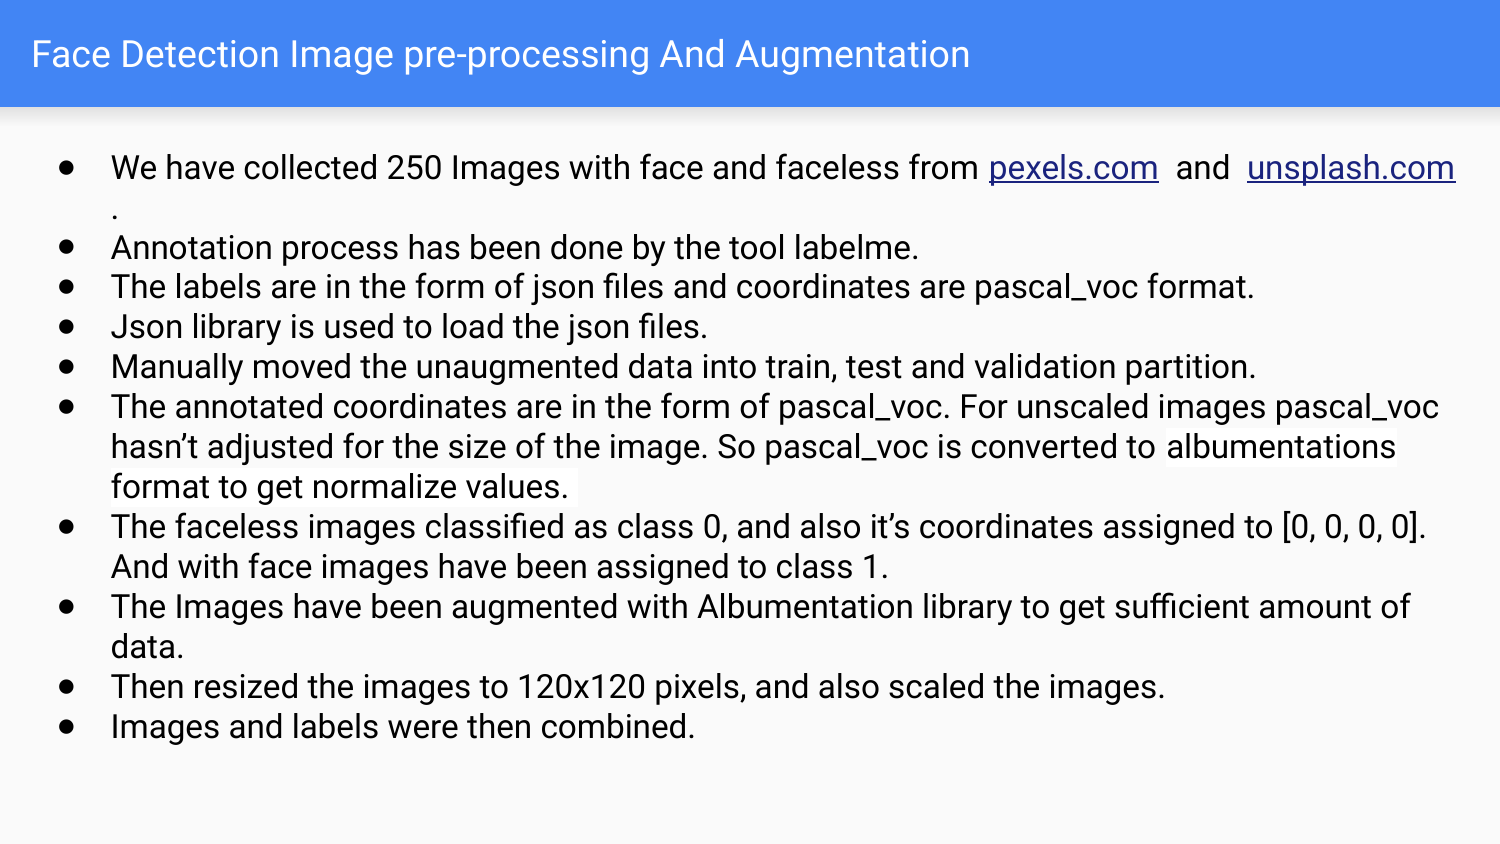

# Face Detection Image pre-processing And Augmentation
We have collected 250 Images with face and faceless from pexels.com  and  unsplash.com.
Annotation process has been done by the tool labelme.
The labels are in the form of json files and coordinates are pascal_voc format.
Json library is used to load the json files.
Manually moved the unaugmented data into train, test and validation partition.
The annotated coordinates are in the form of pascal_voc. For unscaled images pascal_voc hasn’t adjusted for the size of the image. So pascal_voc is converted to albumentations format to get normalize values.
The faceless images classified as class 0, and also it’s coordinates assigned to [0, 0, 0, 0]. And with face images have been assigned to class 1.
The Images have been augmented with Albumentation library to get sufficient amount of data.
Then resized the images to 120x120 pixels, and also scaled the images.
Images and labels were then combined.